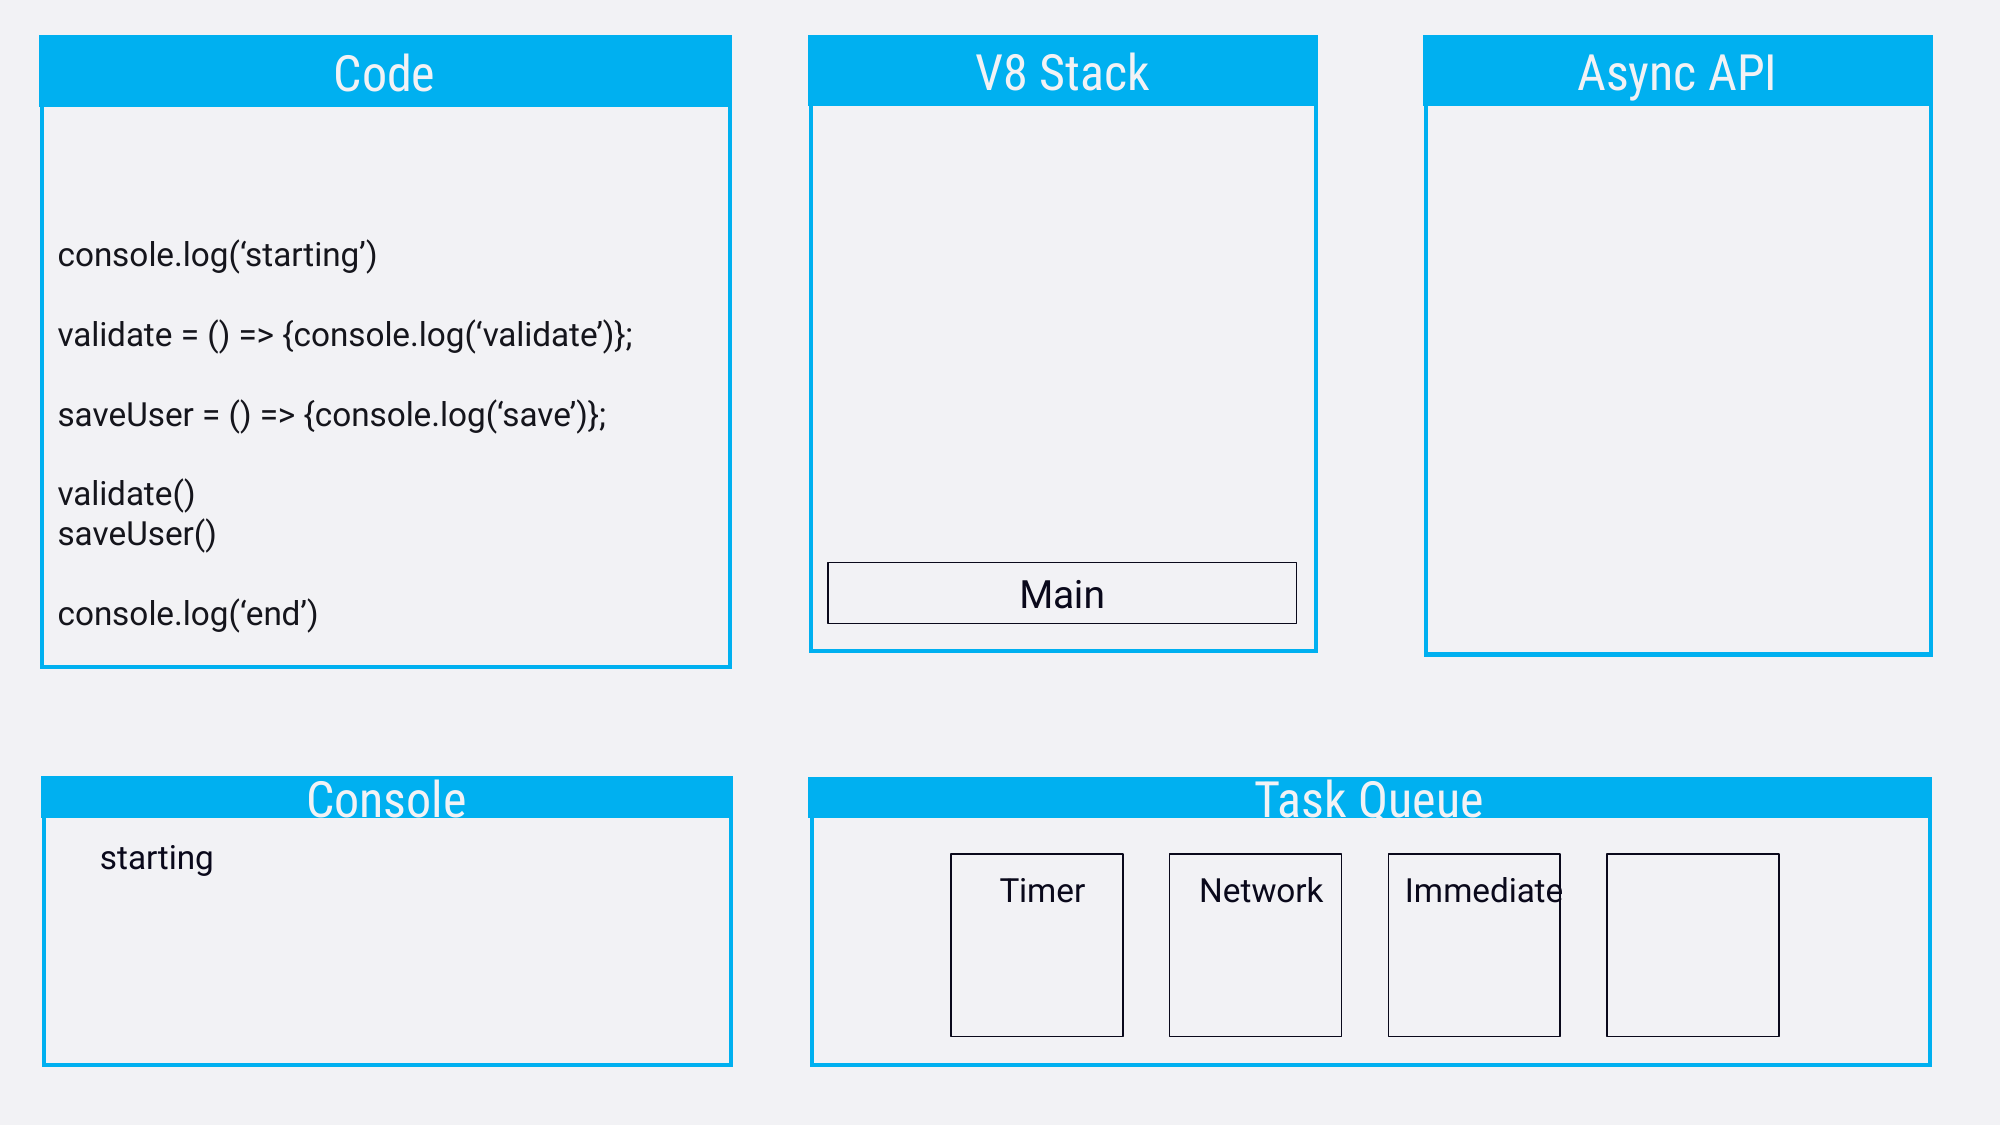

Code

console.log(‘starting’)

validate = () => {console.log(‘validate’)};

saveUser = () => {console.log(‘save’)};

validate()
saveUser()

console.log(‘end’)
Async API

V8 Stack

Main
Console

Task Queue

starting

Network
Immediate
Timer